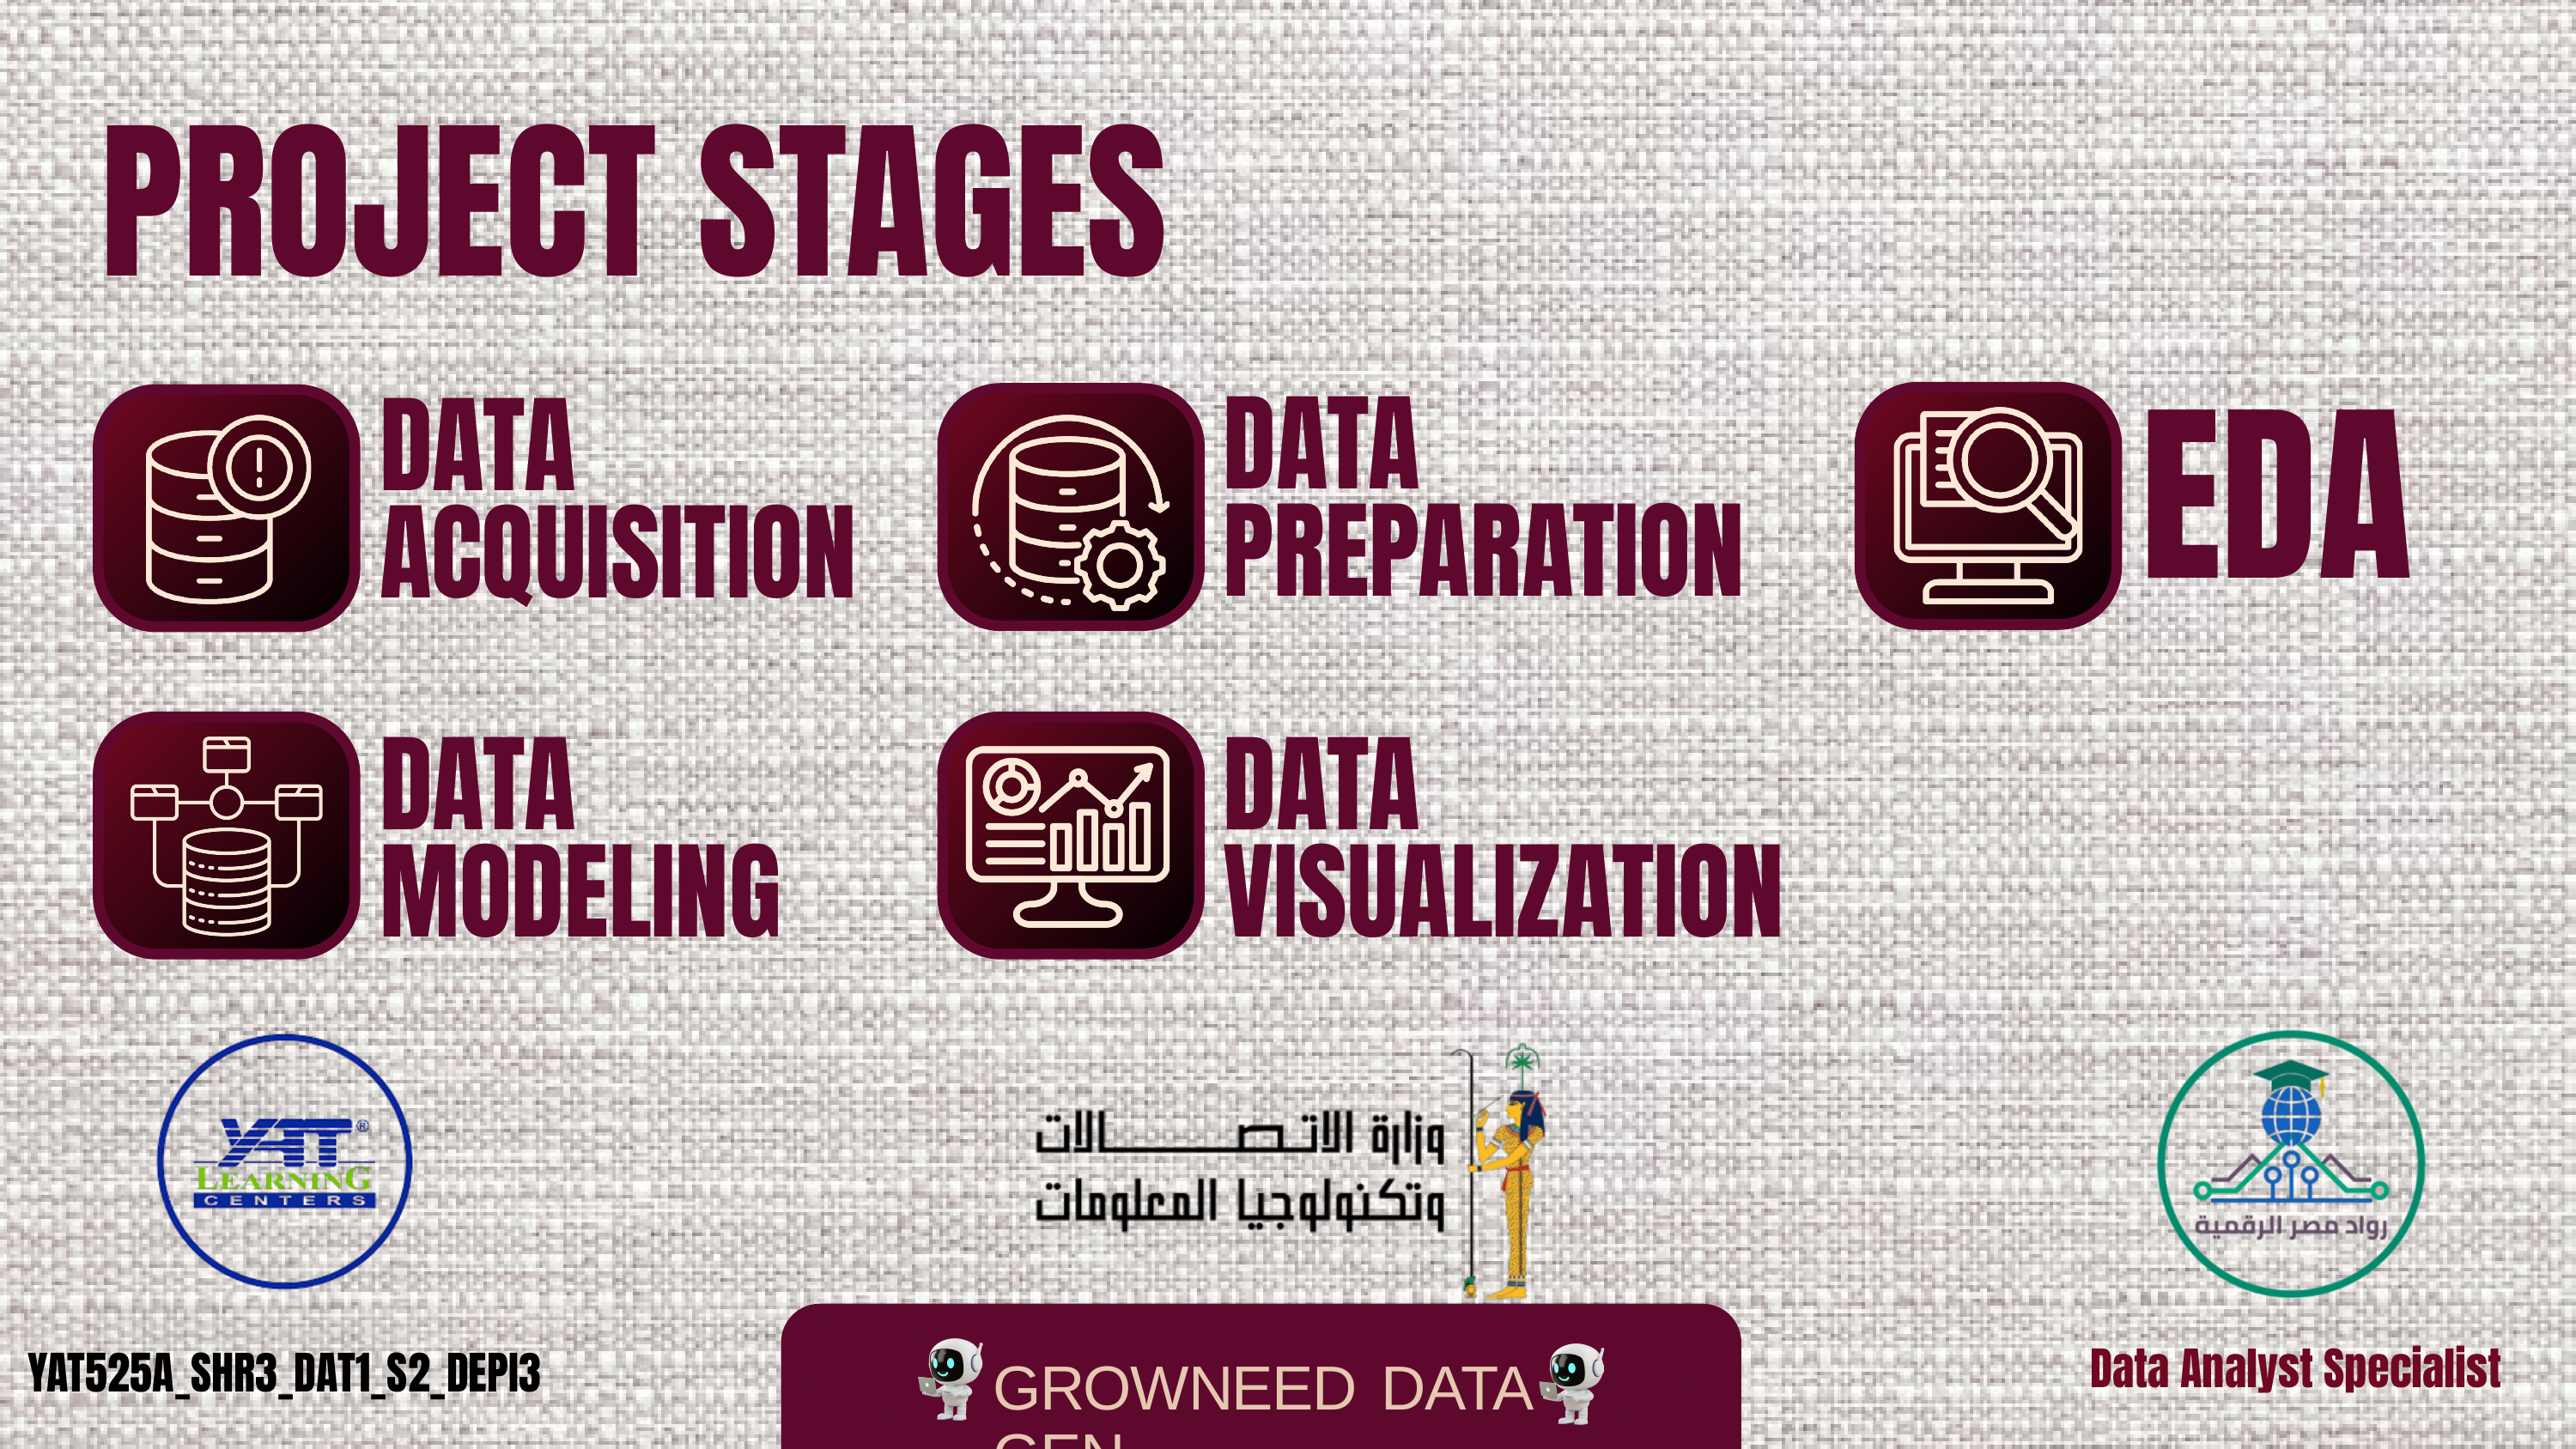

PROJECT STAGES

DATA
PREPARATION
DATA
ACQUISITION

EDA

DATA
MODELING
DATA
VISUALIZATION

GROWNEED DATA GEN

 Data Analyst Specialist
YAT525A_SHR3_DAT1_S2_DEPI3